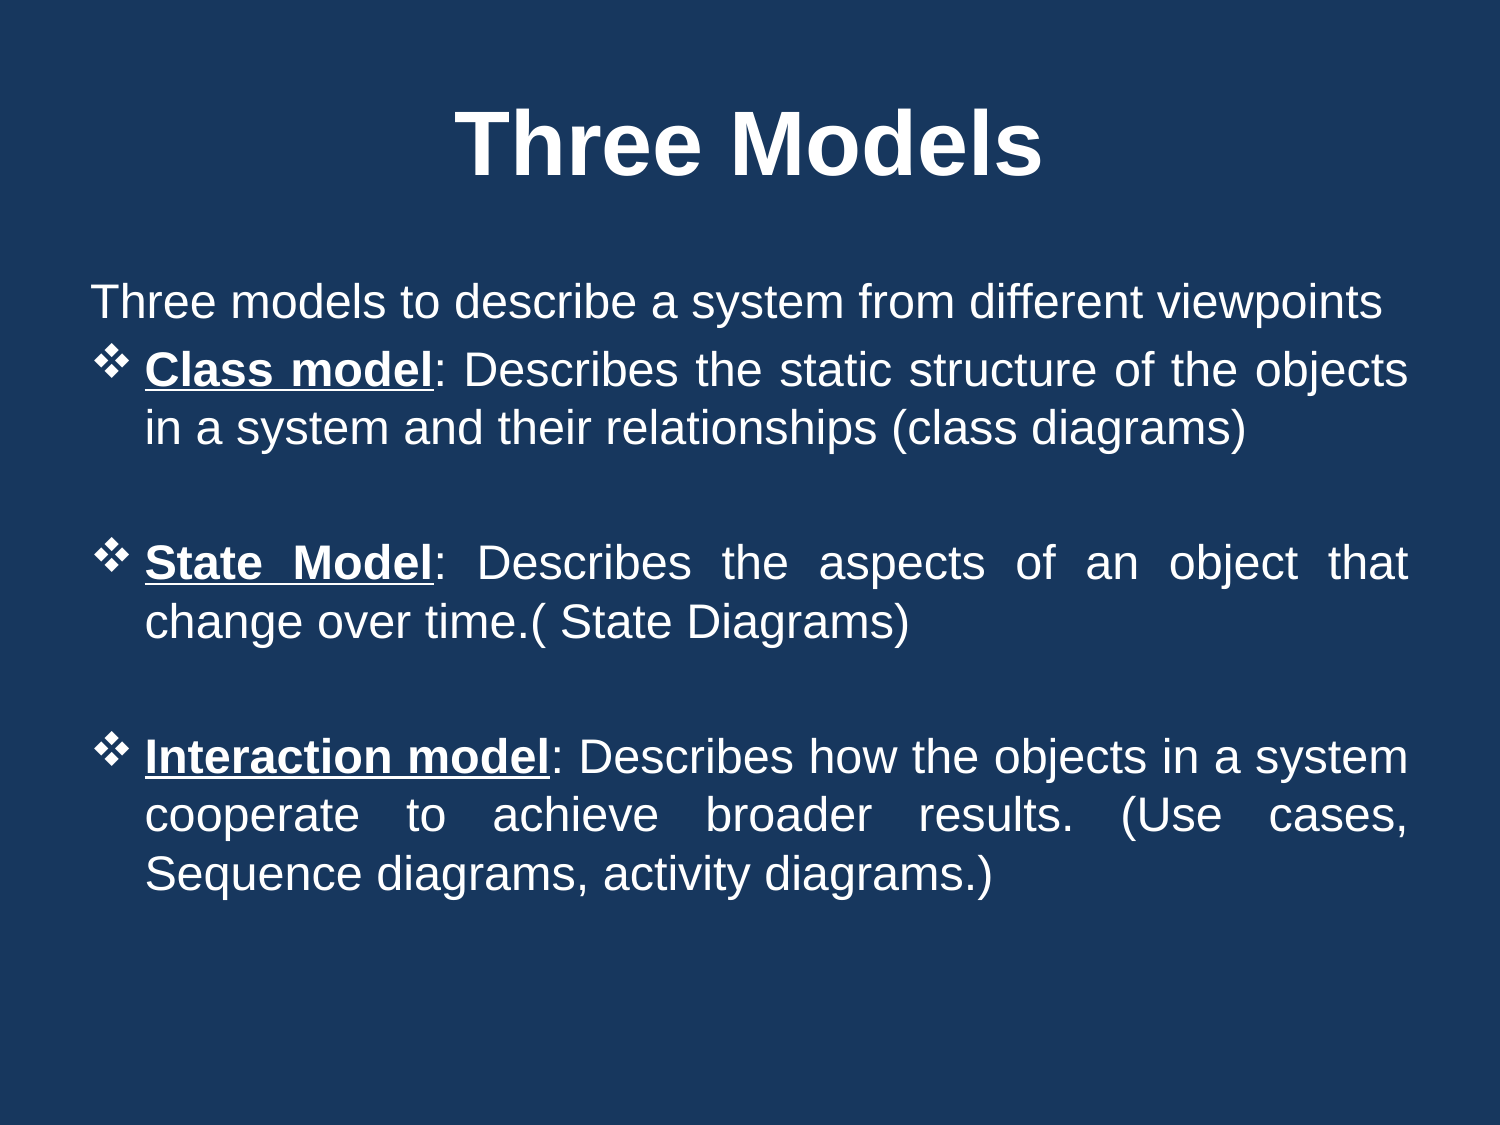

# Three Models
Three models to describe a system from different viewpoints
Class model: Describes the static structure of the objects in a system and their relationships (class diagrams)

State Model: Describes the aspects of an object that change over time.( State Diagrams)

Interaction model: Describes how the objects in a system cooperate to achieve broader results. (Use cases, Sequence diagrams, activity diagrams.)